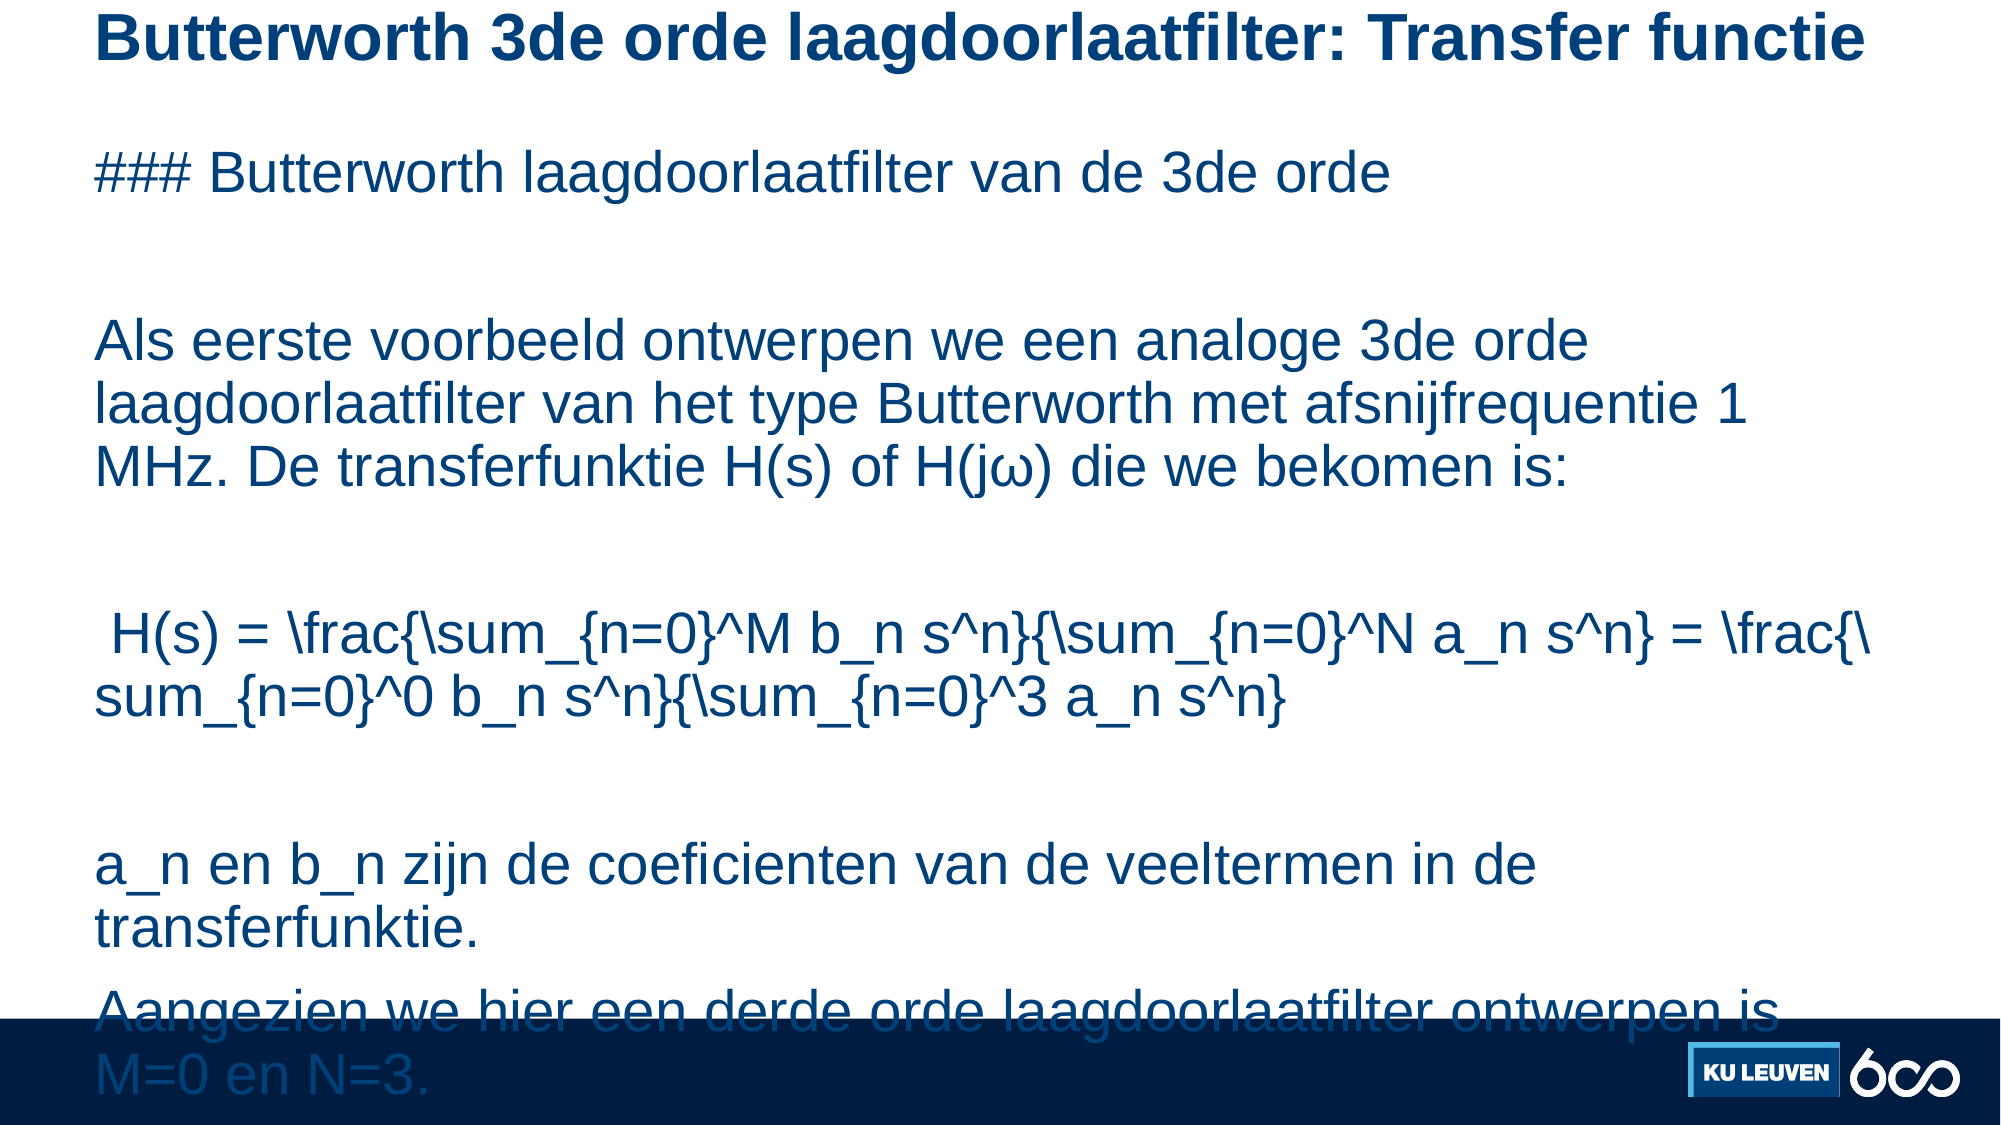

# Butterworth 3de orde laagdoorlaatfilter: Transfer functie
### Butterworth laagdoorlaatfilter van de 3de orde

Als eerste voorbeeld ontwerpen we een analoge 3de orde laagdoorlaatfilter van het type Butterworth met afsnijfrequentie 1 MHz. De transferfunktie H(s) of H(jω) die we bekomen is:

 H(s) = \frac{\sum_{n=0}^M b_n s^n}{\sum_{n=0}^N a_n s^n} = \frac{\sum_{n=0}^0 b_n s^n}{\sum_{n=0}^3 a_n s^n}

a_n en b_n zijn de coeficienten van de veeltermen in de transferfunktie.
Aangezien we hier een derde orde laagdoorlaatfilter ontwerpen is M=0 en N=3.
Voor deze oefening is het resultaat van de berekening van deze coefficienten: